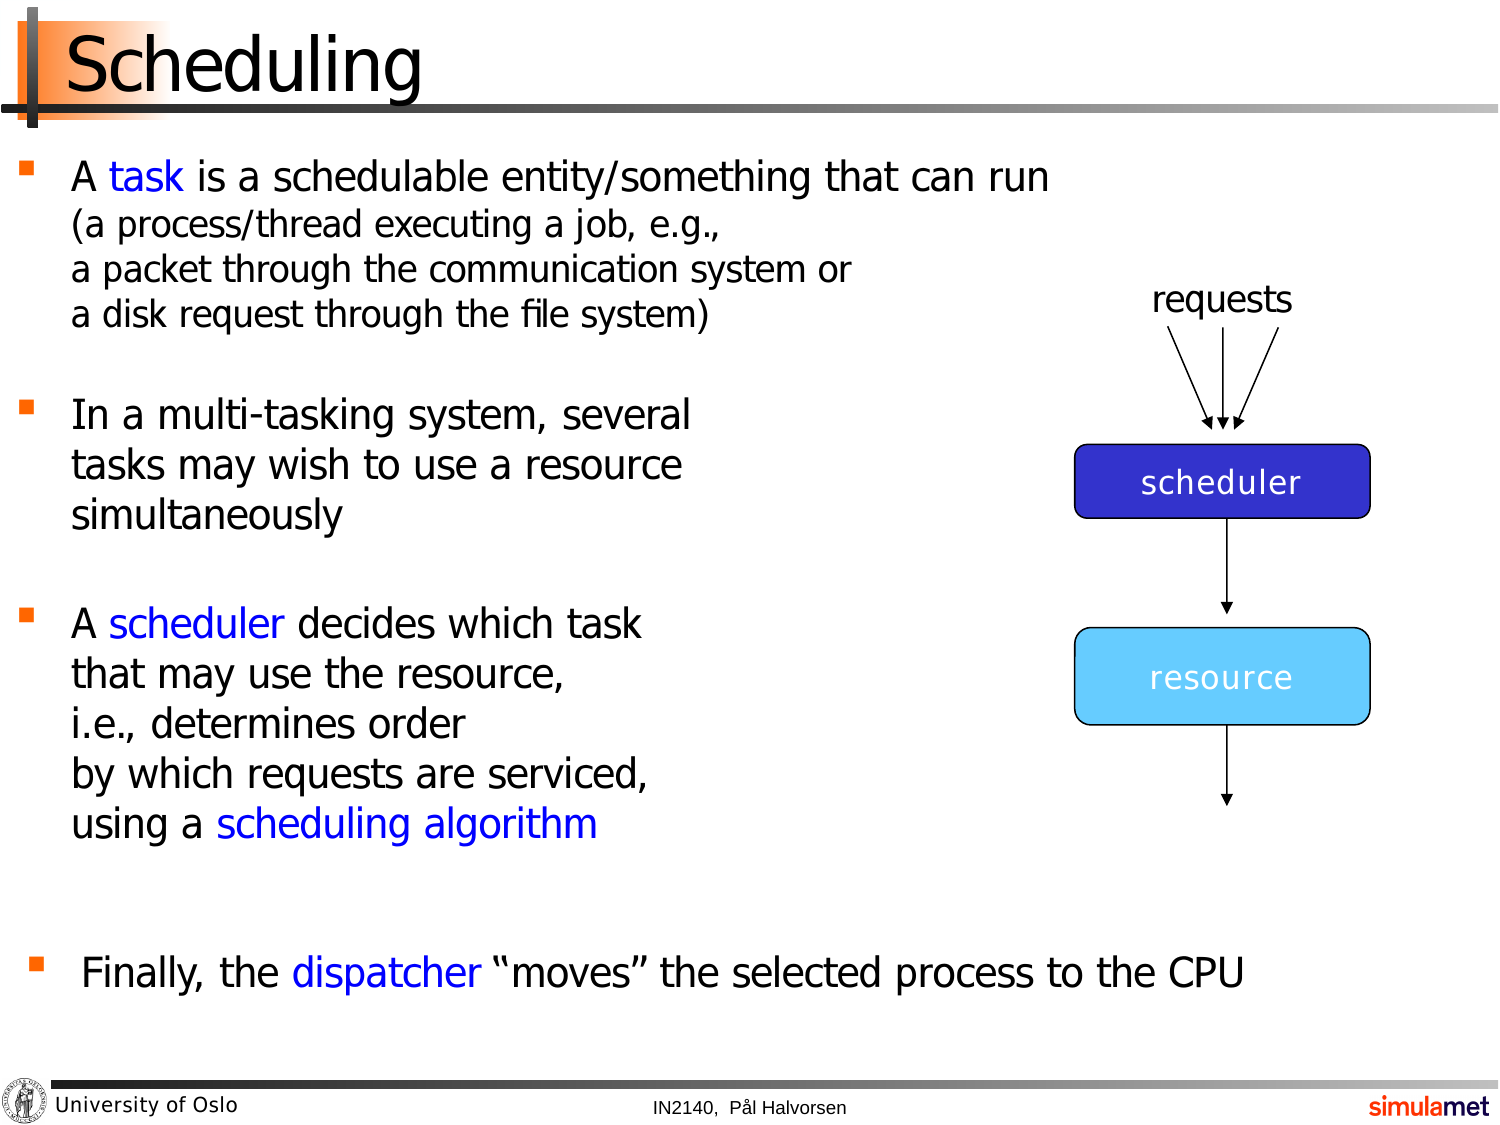

# Scheduling
A task is a schedulable entity/something that can run
(a process/thread executing a job, e.g.,
a packet through the communication system or
a disk request through the file system)
In a multi-tasking system, several
tasks may wish to use a resource
simultaneously
A scheduler decides which task
that may use the resource,
i.e., determines order
by which requests are serviced,
using a scheduling algorithm
requests

scheduler

resource

Finally, the dispatcher “moves” the selected process to the CPU